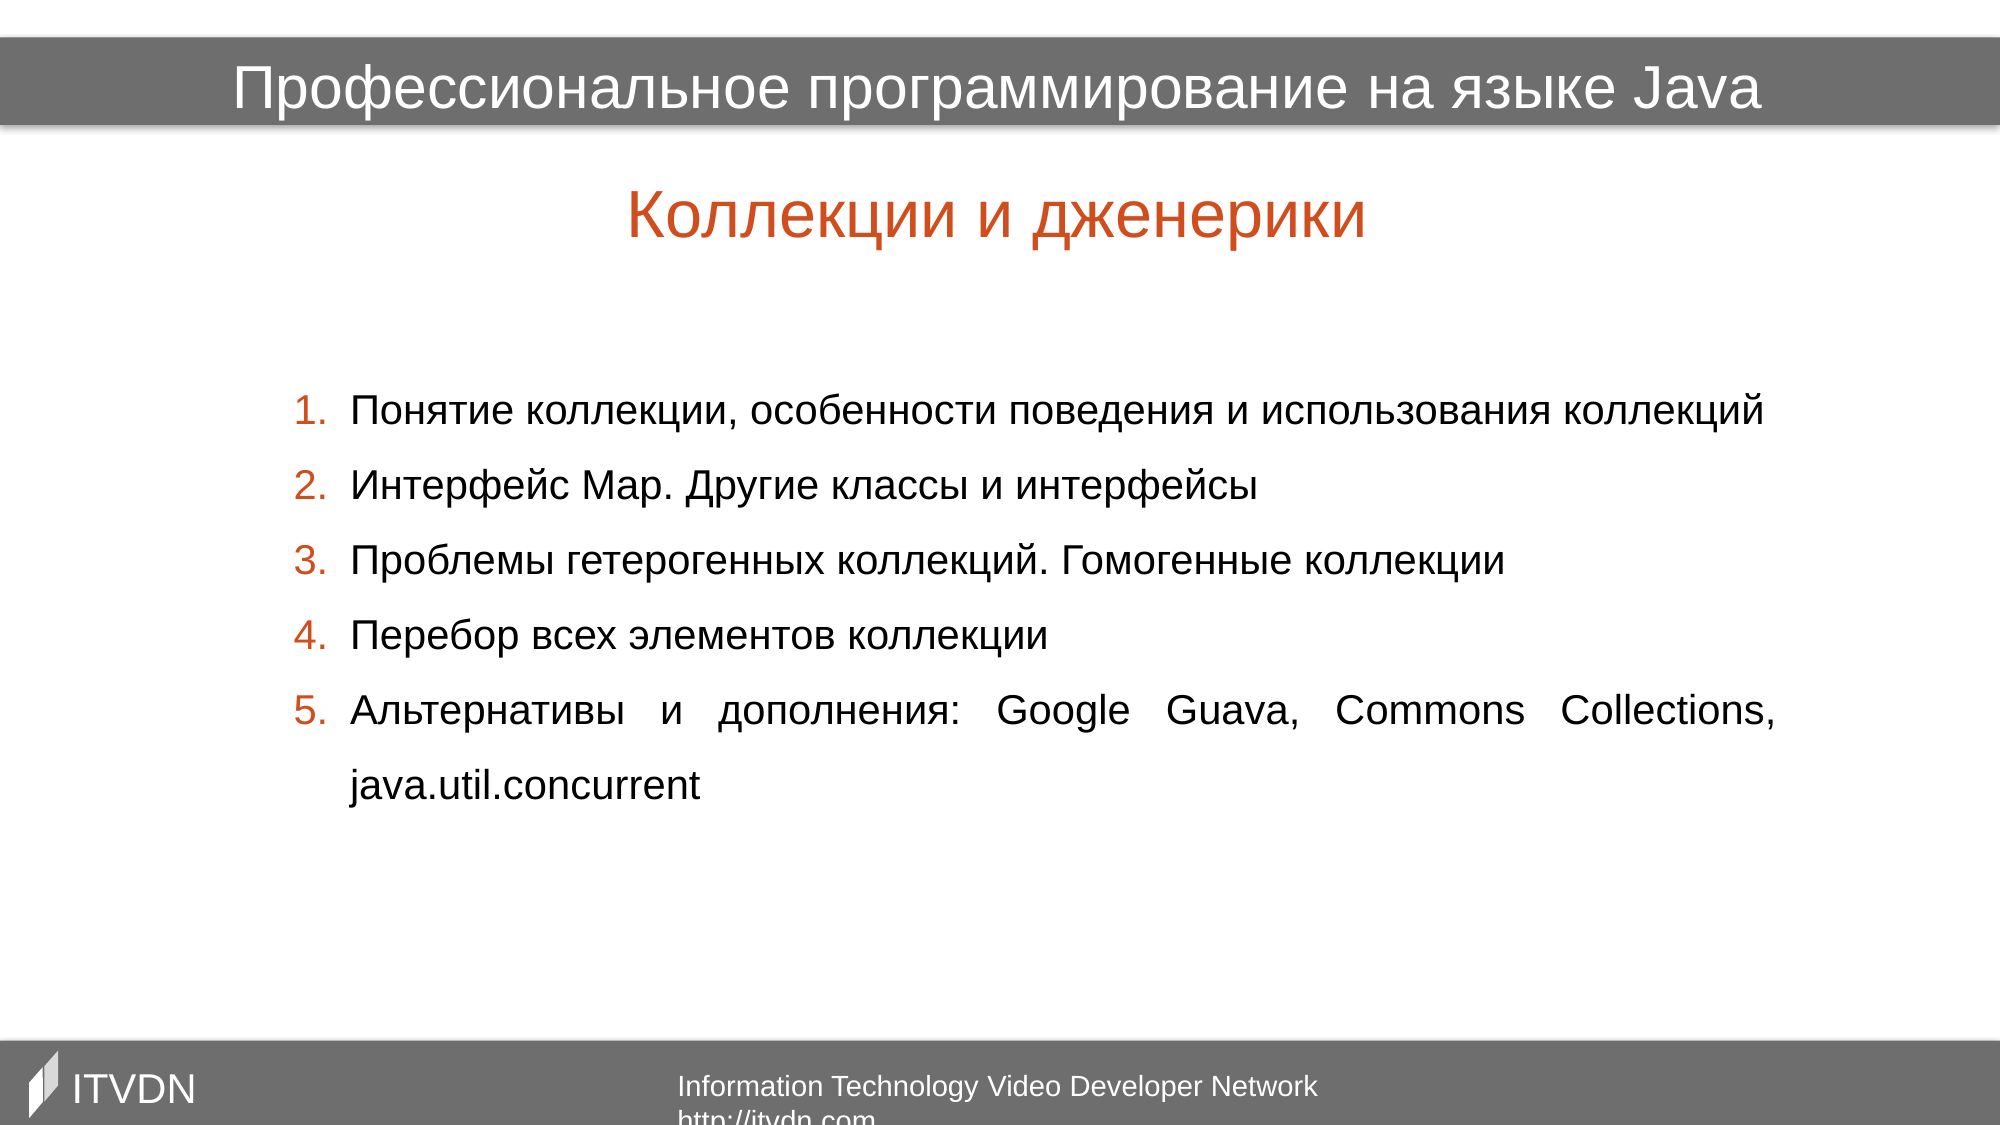

Профессиональное программирование на языке Java
Коллекции и дженерики
Понятие коллекции, особенности поведения и использования коллекций
Интерфейс Map. Другие классы и интерфейсы
Проблемы гетерогенных коллекций. Гомогенные коллекции
Перебор всех элементов коллекции
Альтернативы и дополнения: Google Guava, Commons Collections, java.util.concurrent

ITVDN
Information Technology Video Developer Network                                                       http://itvdn.com